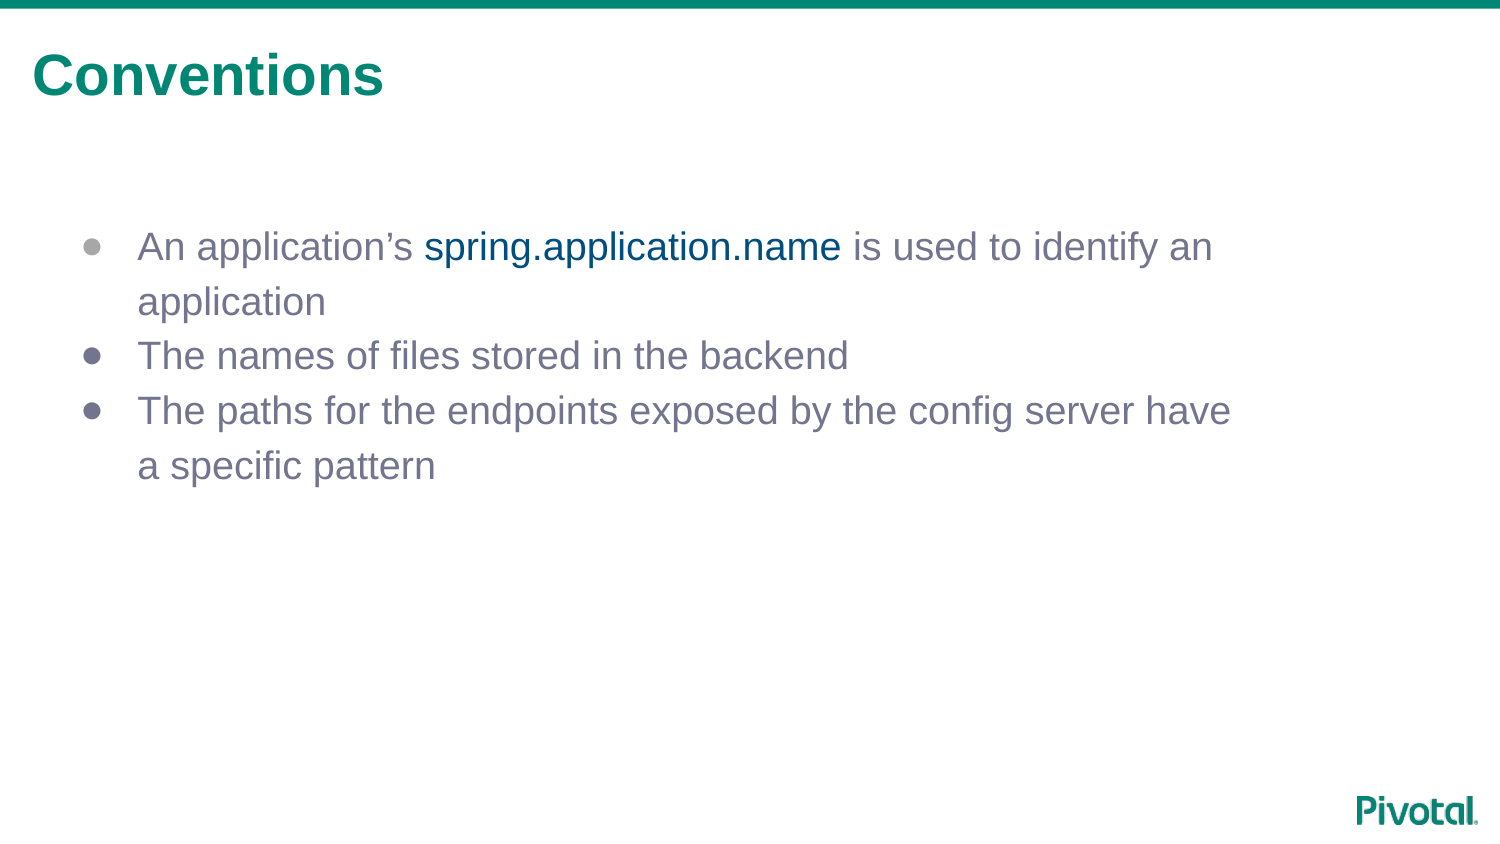

# Conventions

An application’s spring.application.name is used to identify an application
The names of files stored in the backend
The paths for the endpoints exposed by the config server have a specific pattern